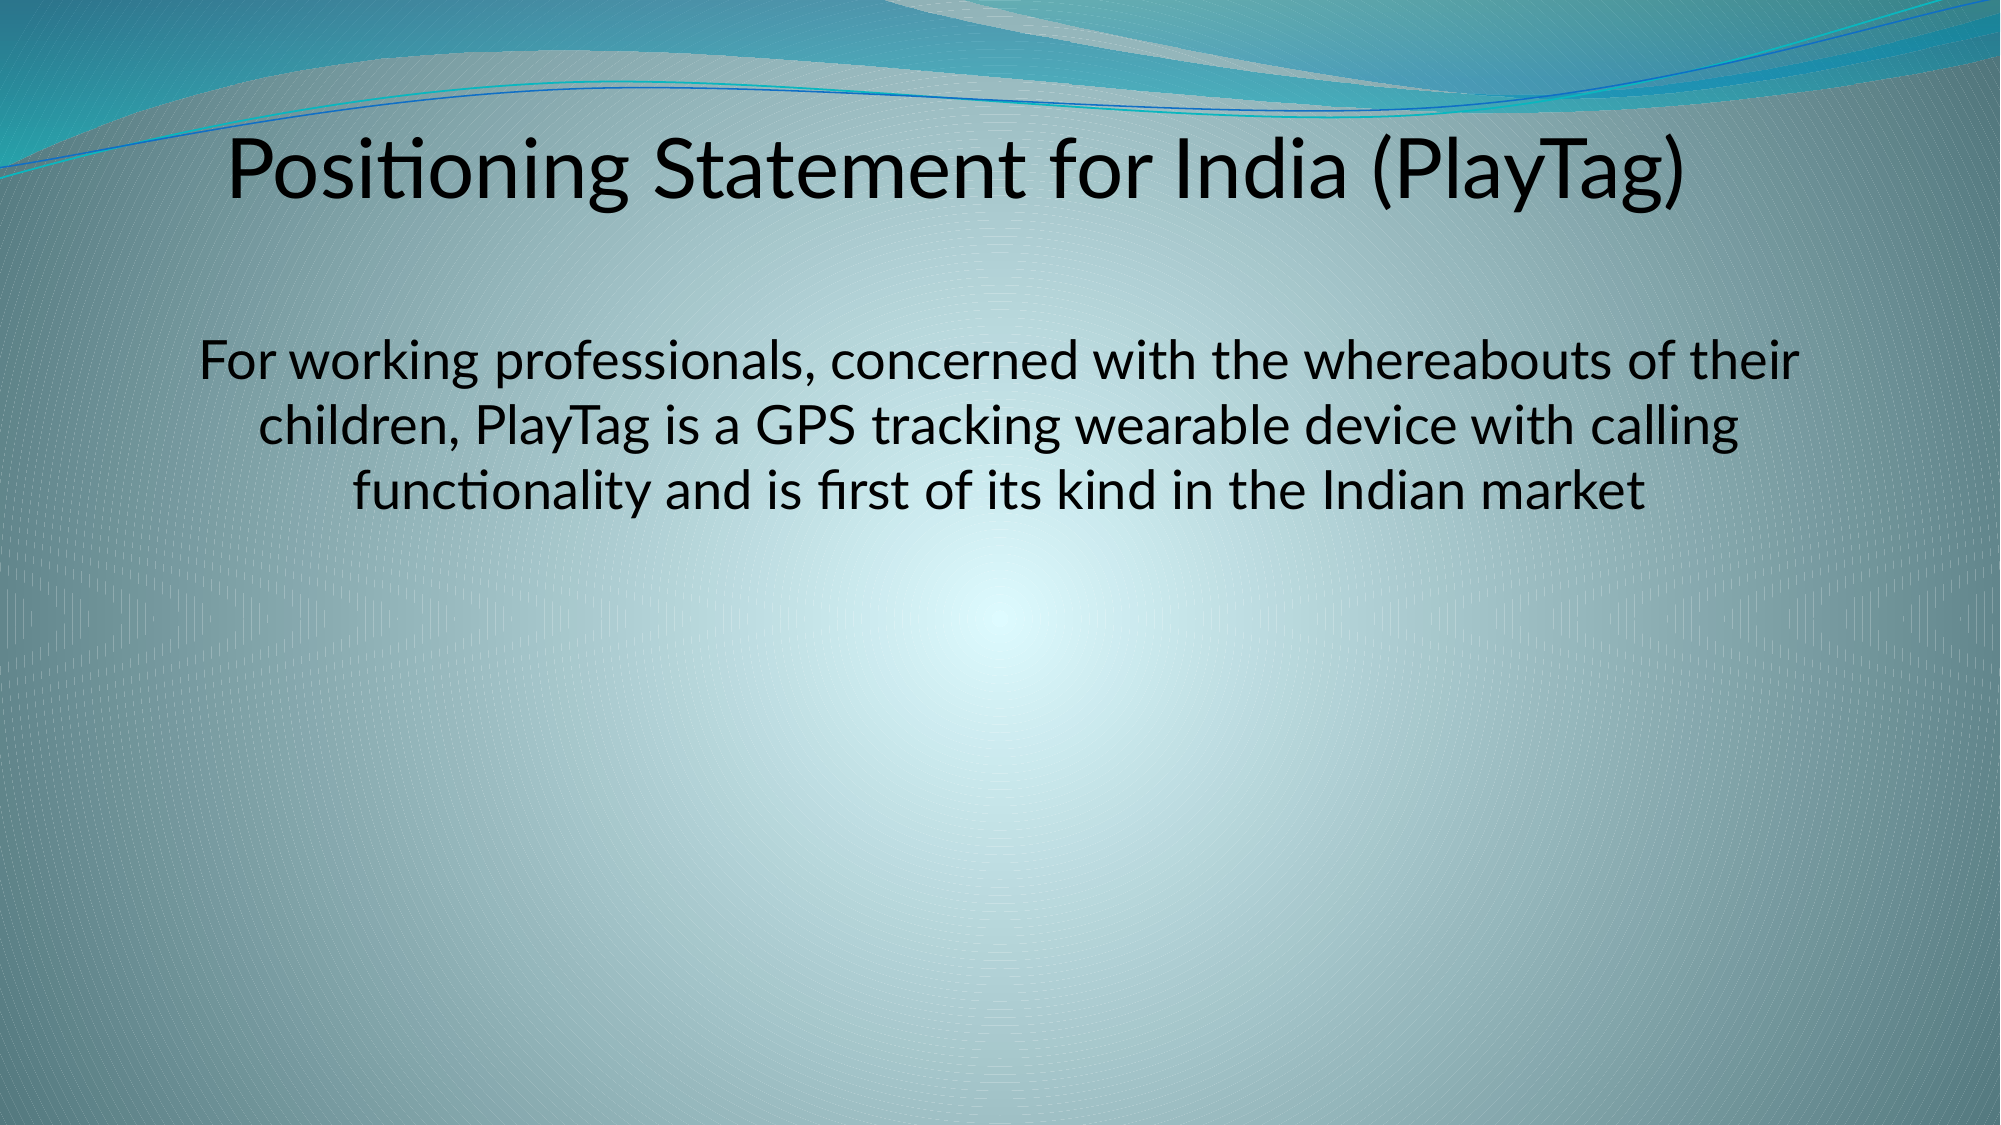

# Positioning Statement for India (PlayTag)
For working professionals, concerned with the whereabouts of their children, PlayTag is a GPS tracking wearable device with calling functionality and is first of its kind in the Indian market